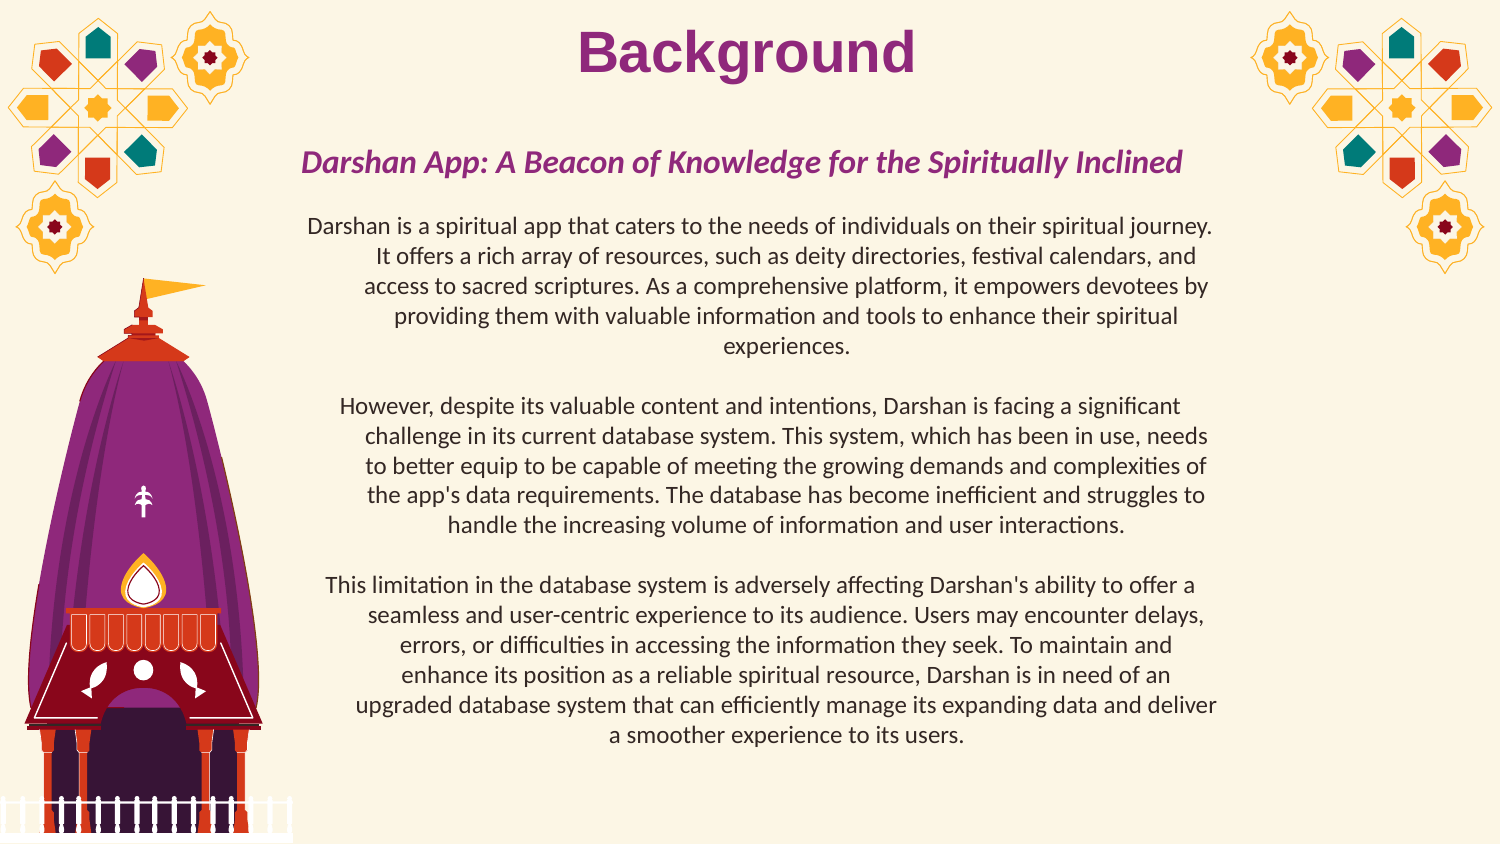

# Background
Darshan App: A Beacon of Knowledge for the Spiritually Inclined

Darshan is a spiritual app that caters to the needs of individuals on their spiritual journey. It offers a rich array of resources, such as deity directories, festival calendars, and access to sacred scriptures. As a comprehensive platform, it empowers devotees by providing them with valuable information and tools to enhance their spiritual experiences.

However, despite its valuable content and intentions, Darshan is facing a significant challenge in its current database system. This system, which has been in use, needs to better equip to be capable of meeting the growing demands and complexities of the app's data requirements. The database has become inefficient and struggles to handle the increasing volume of information and user interactions.

This limitation in the database system is adversely affecting Darshan's ability to offer a seamless and user-centric experience to its audience. Users may encounter delays, errors, or difficulties in accessing the information they seek. To maintain and enhance its position as a reliable spiritual resource, Darshan is in need of an upgraded database system that can efficiently manage its expanding data and deliver a smoother experience to its users.